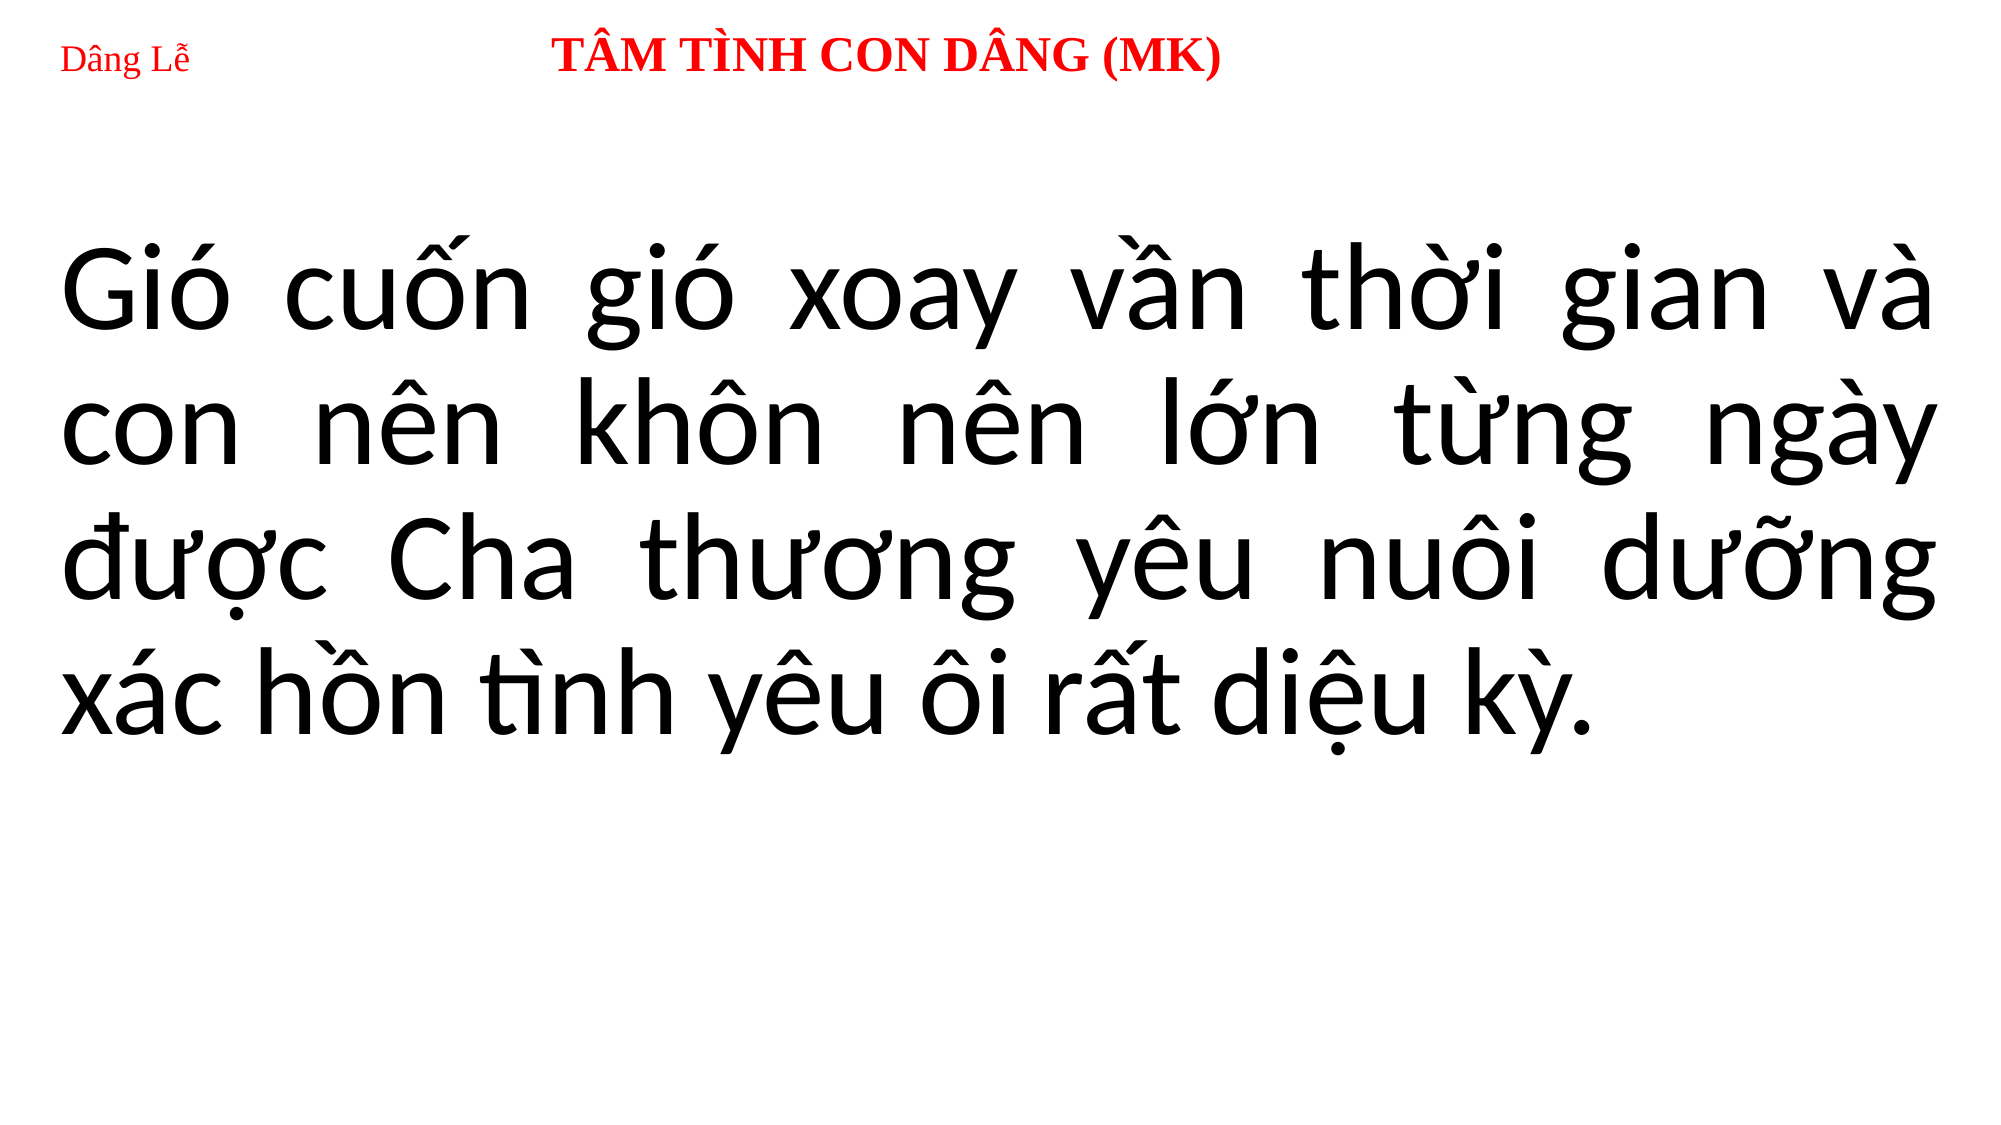

# Dâng Lễ                                      TÂM TÌNH CON DÂNG (MK)
Gió cuốn gió xoay vần thời gian và con nên khôn nên lớn từng ngày được Cha thương yêu nuôi dưỡng xác hồn tình yêu ôi rất diệu kỳ.